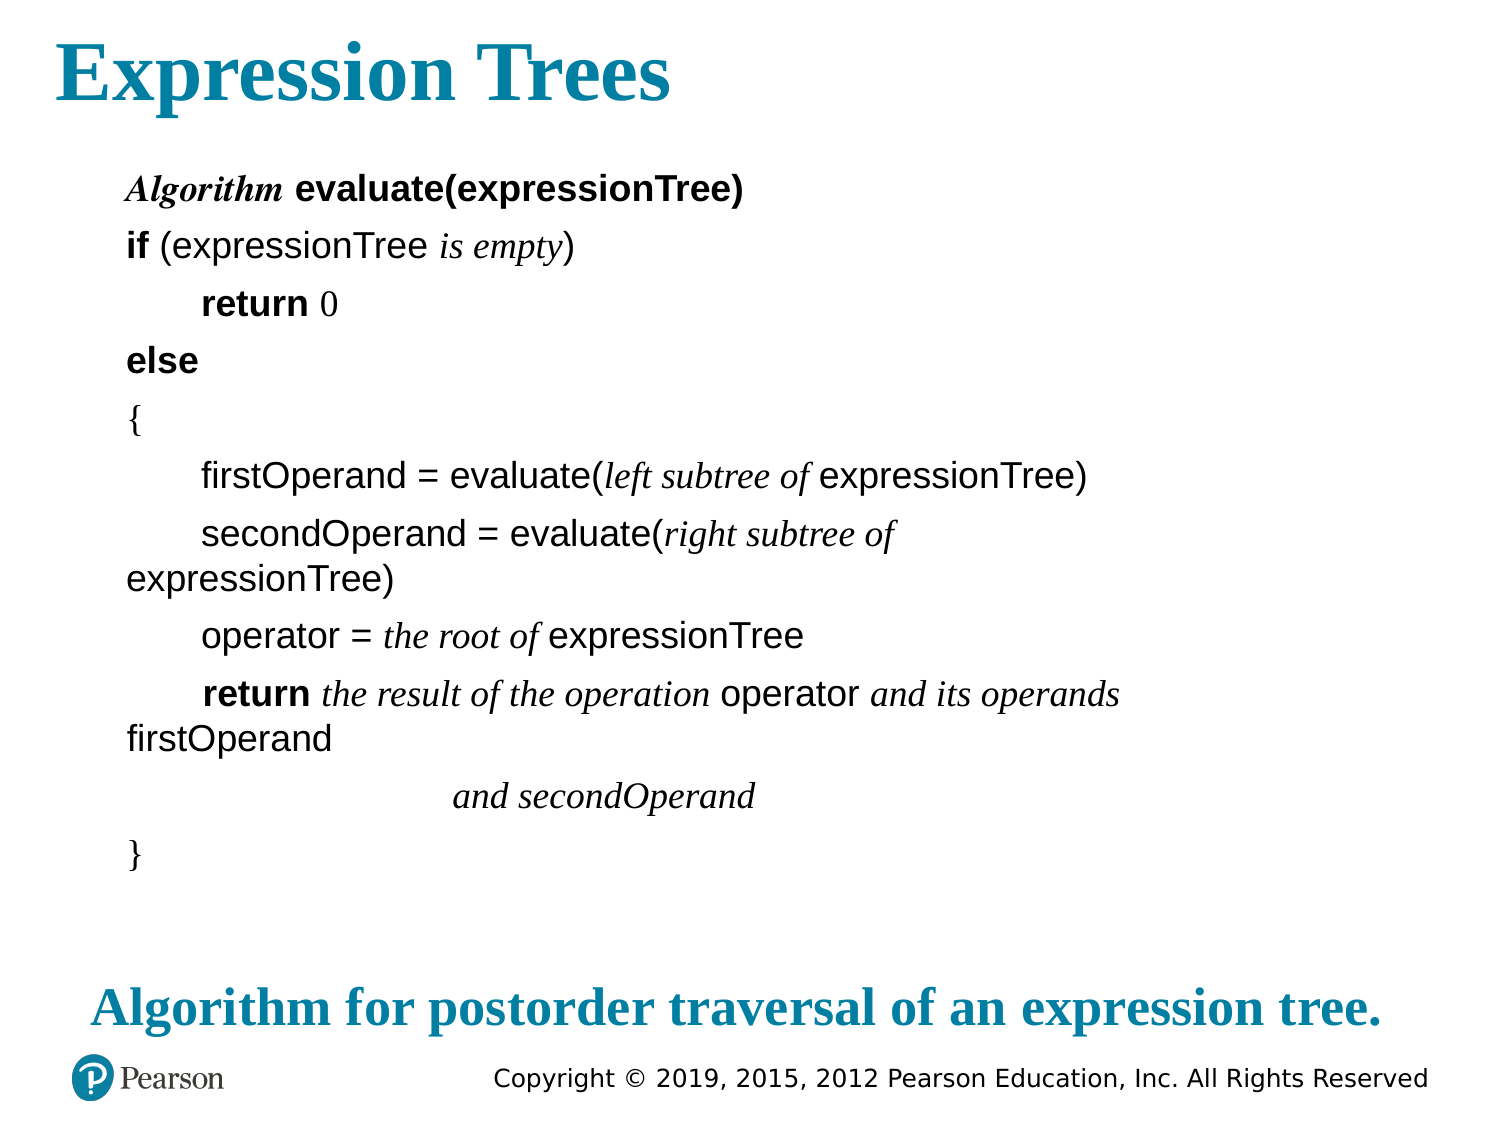

# Expression Trees
Algorithm evaluate(expressionTree)
if (expressionTree is empty)
return 0
else
{
firstOperand = evaluate(left subtree of expressionTree)
secondOperand = evaluate(right subtree of expressionTree)
operator = the root of expressionTree
return the result of the operation operator and its operands firstOperand
and secondOperand
}
Algorithm for postorder traversal of an expression tree.